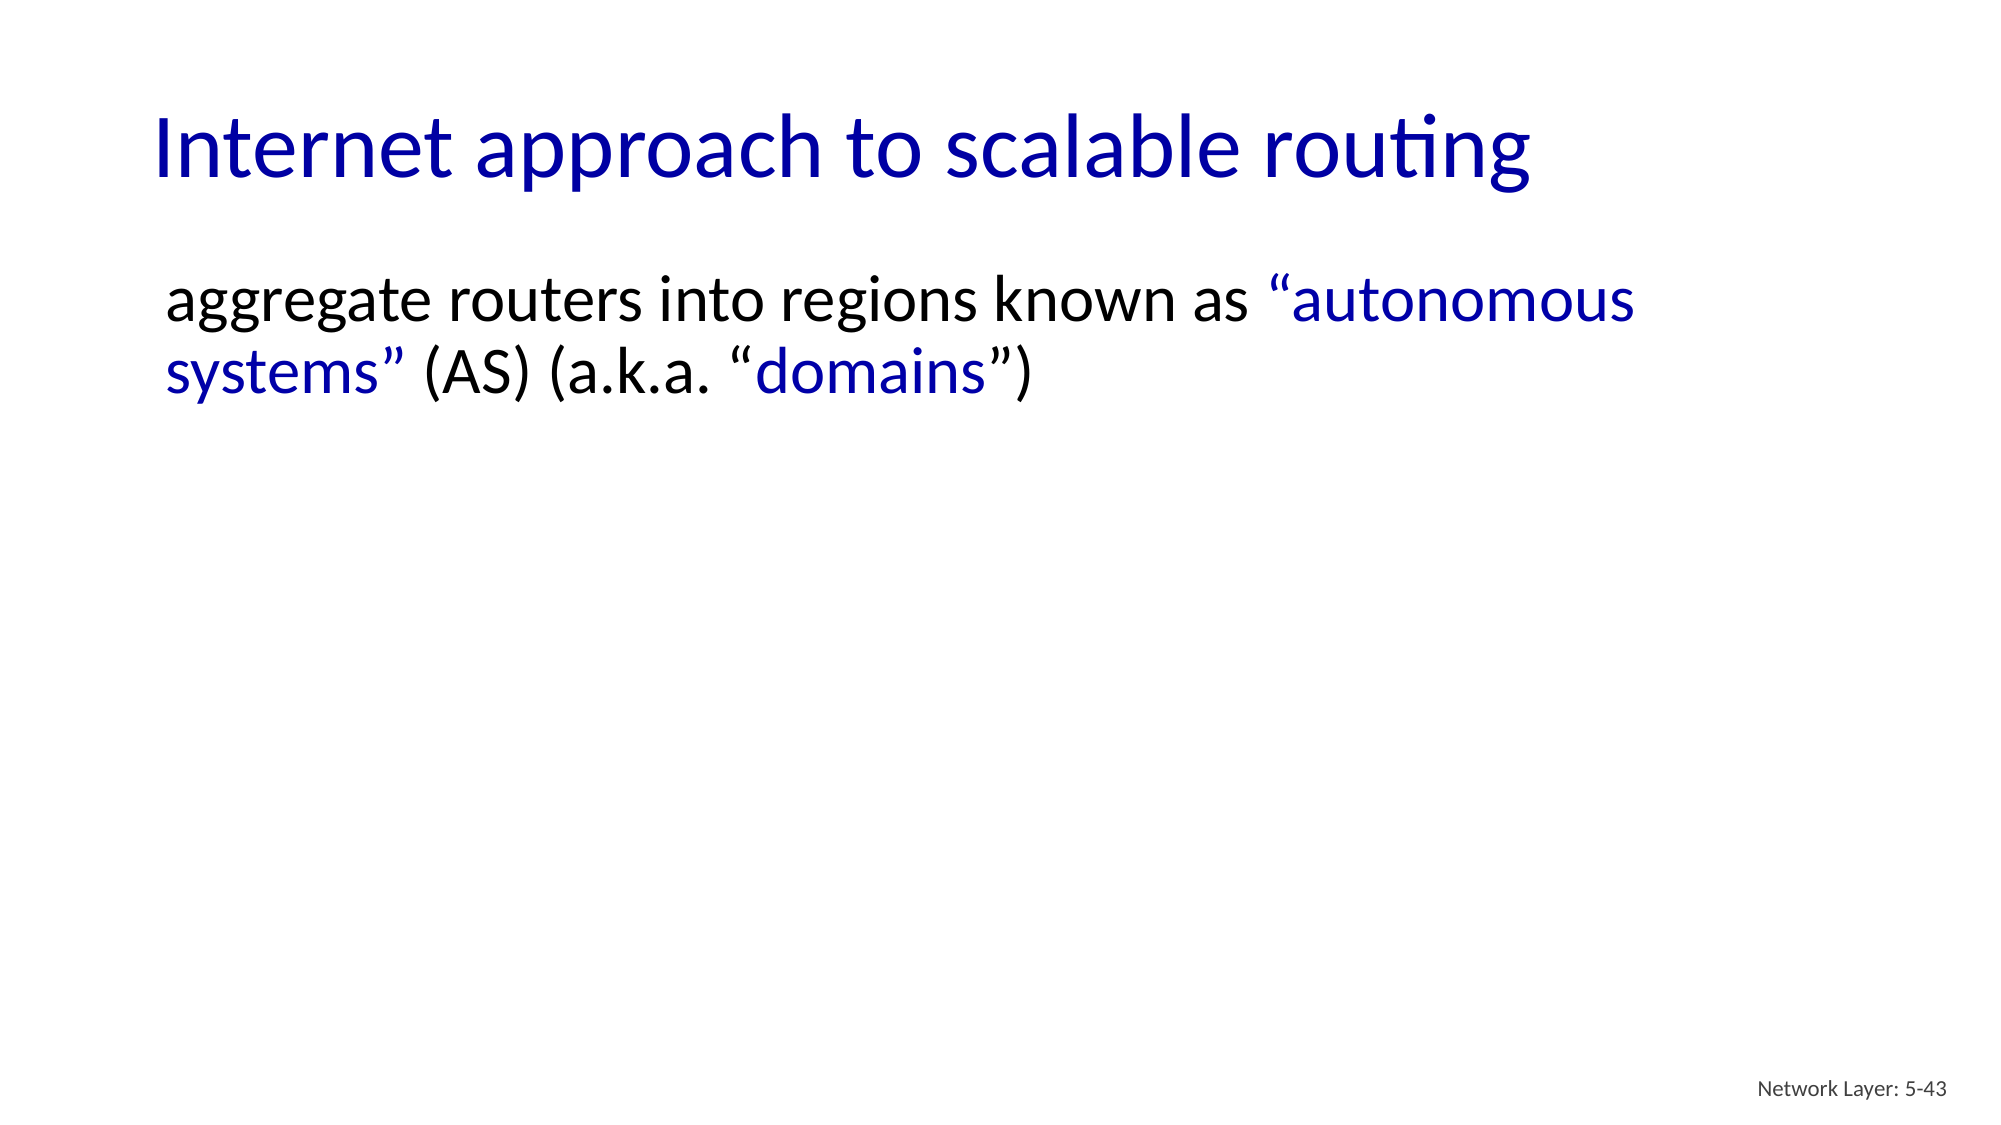

# Internet approach to scalable routing
aggregate routers into regions known as “autonomous systems” (AS) (a.k.a. “domains”)
Network Layer: 5-43